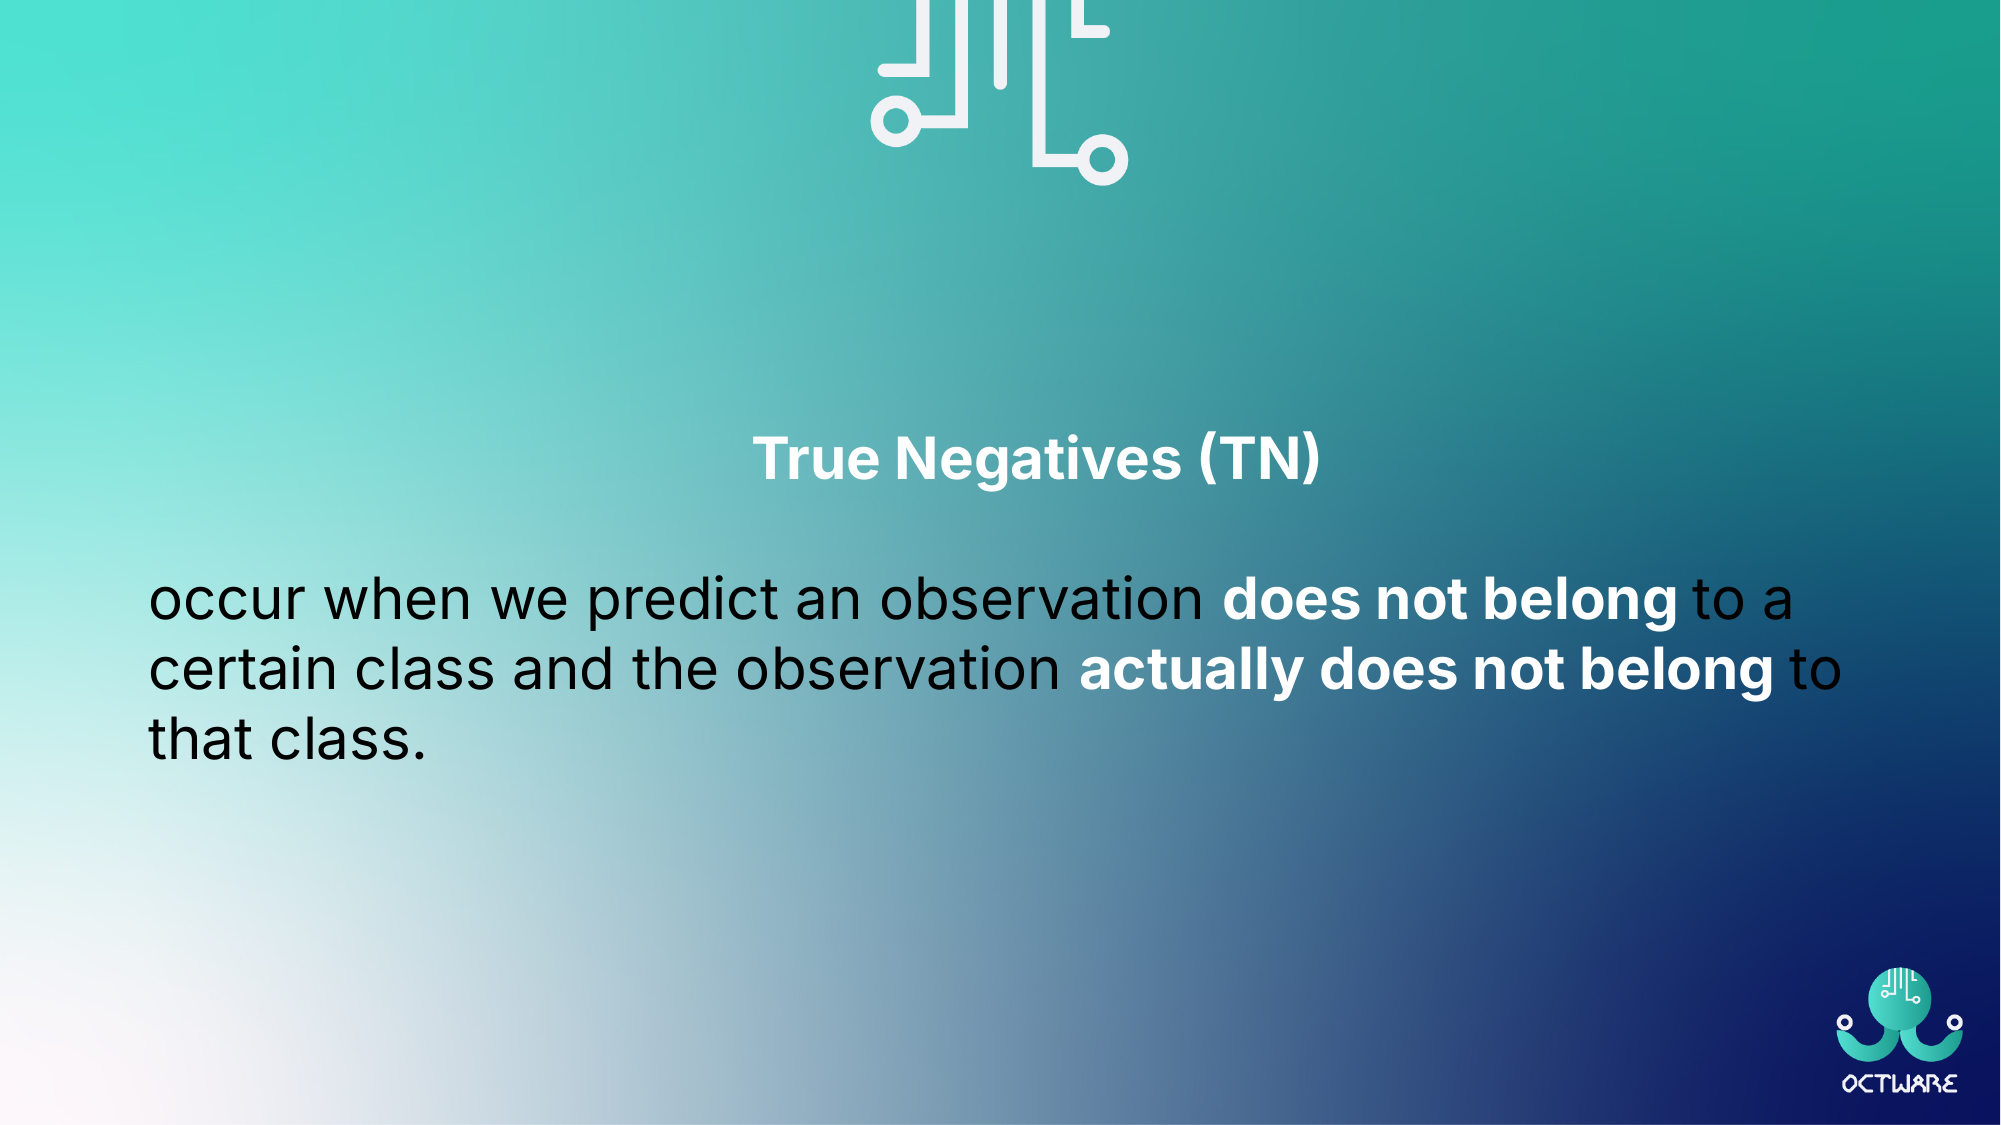

True Negatives (TN)

occur when we predict an observation does not belong to a certain class and the observation actually does not belong to that class.